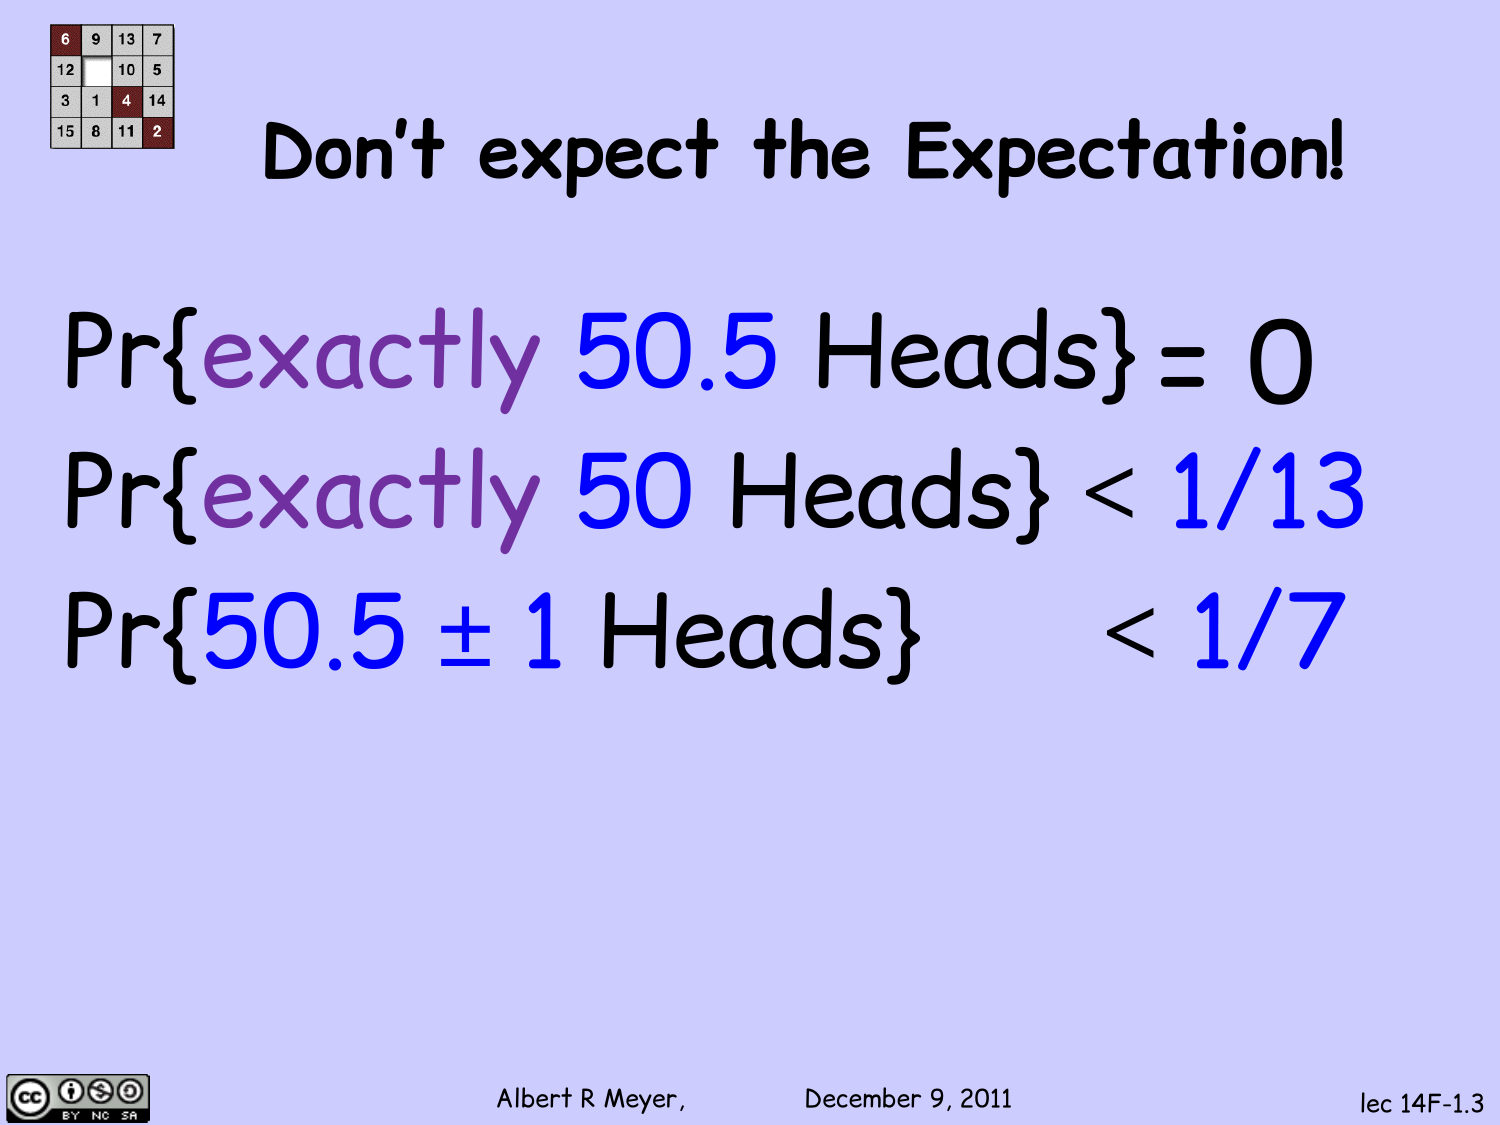

# Don’t expect the Expectation!
Pr{exactly 50.5 Heads} = ?
Pr{exactly 50 Heads} < 1/13
Pr{50.5 ± 1 Heads}      < 1/7
= 0